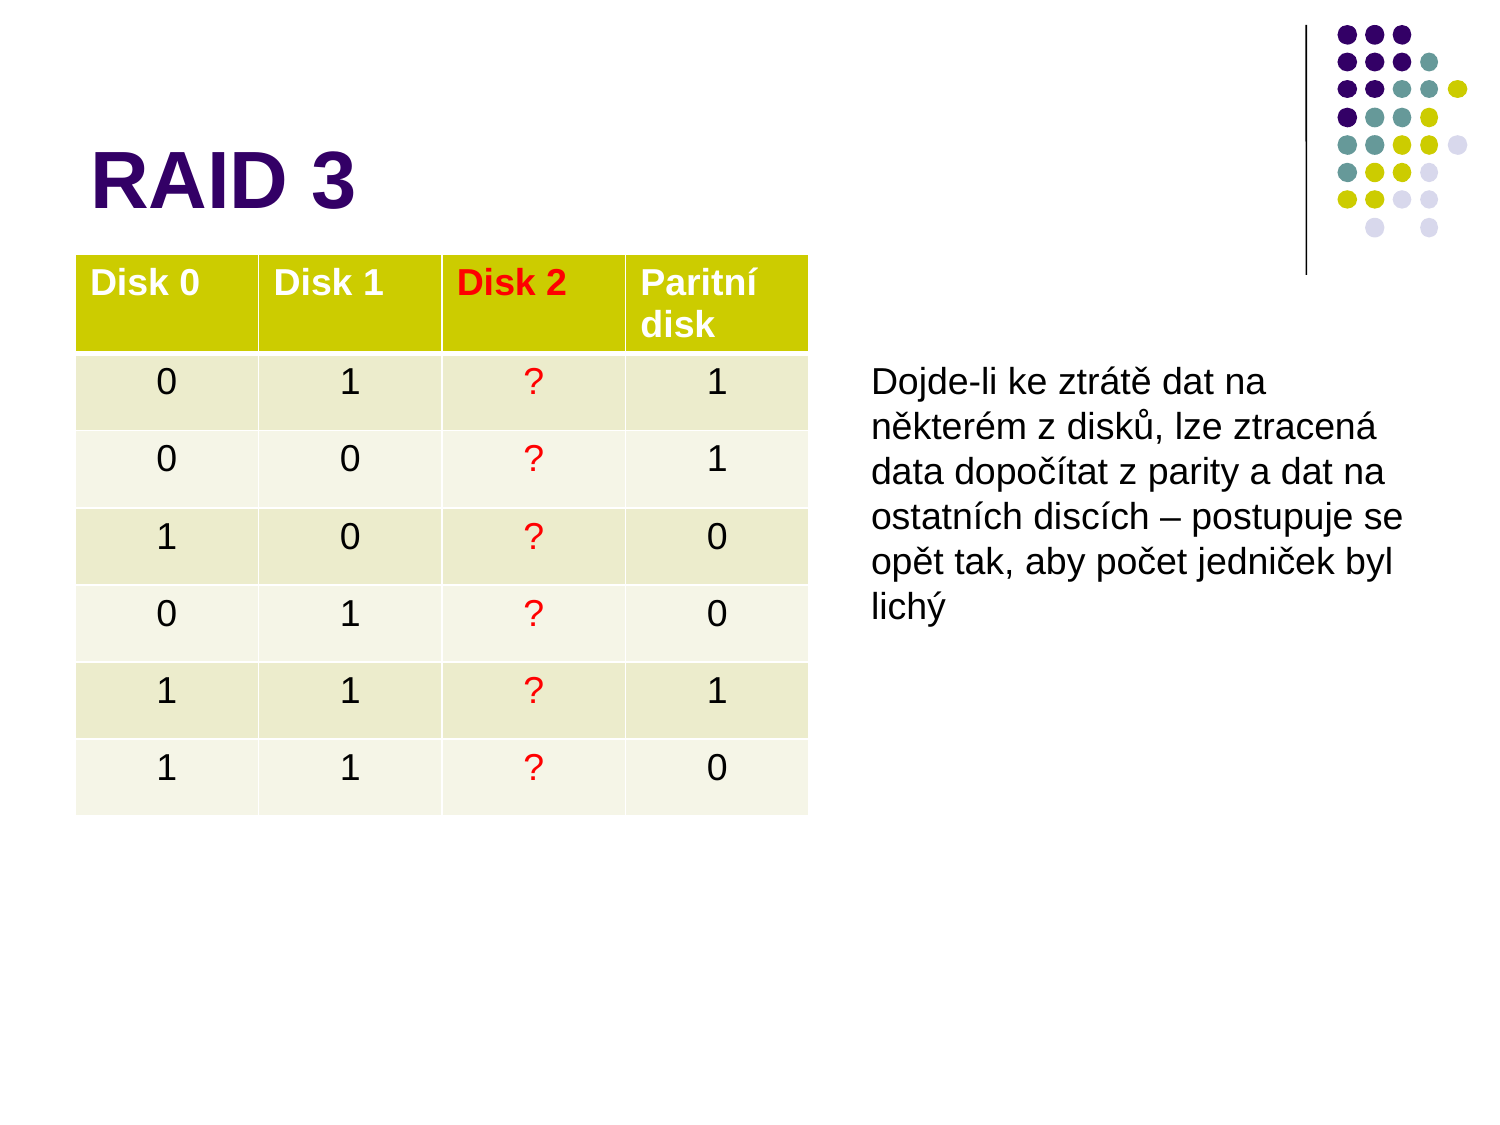

# RAID 3
| Disk 0 | Disk 1 | Disk 2 | Paritní disk |
| --- | --- | --- | --- |
| 0 | 1 | ? | 1 |
| 0 | 0 | ? | 1 |
| 1 | 0 | ? | 0 |
| 0 | 1 | ? | 0 |
| 1 | 1 | ? | 1 |
| 1 | 1 | ? | 0 |
Dojde-li ke ztrátě dat na některém z disků, lze ztracená data dopočítat z parity a dat na ostatních discích – postupuje se opět tak, aby počet jedniček byl lichý